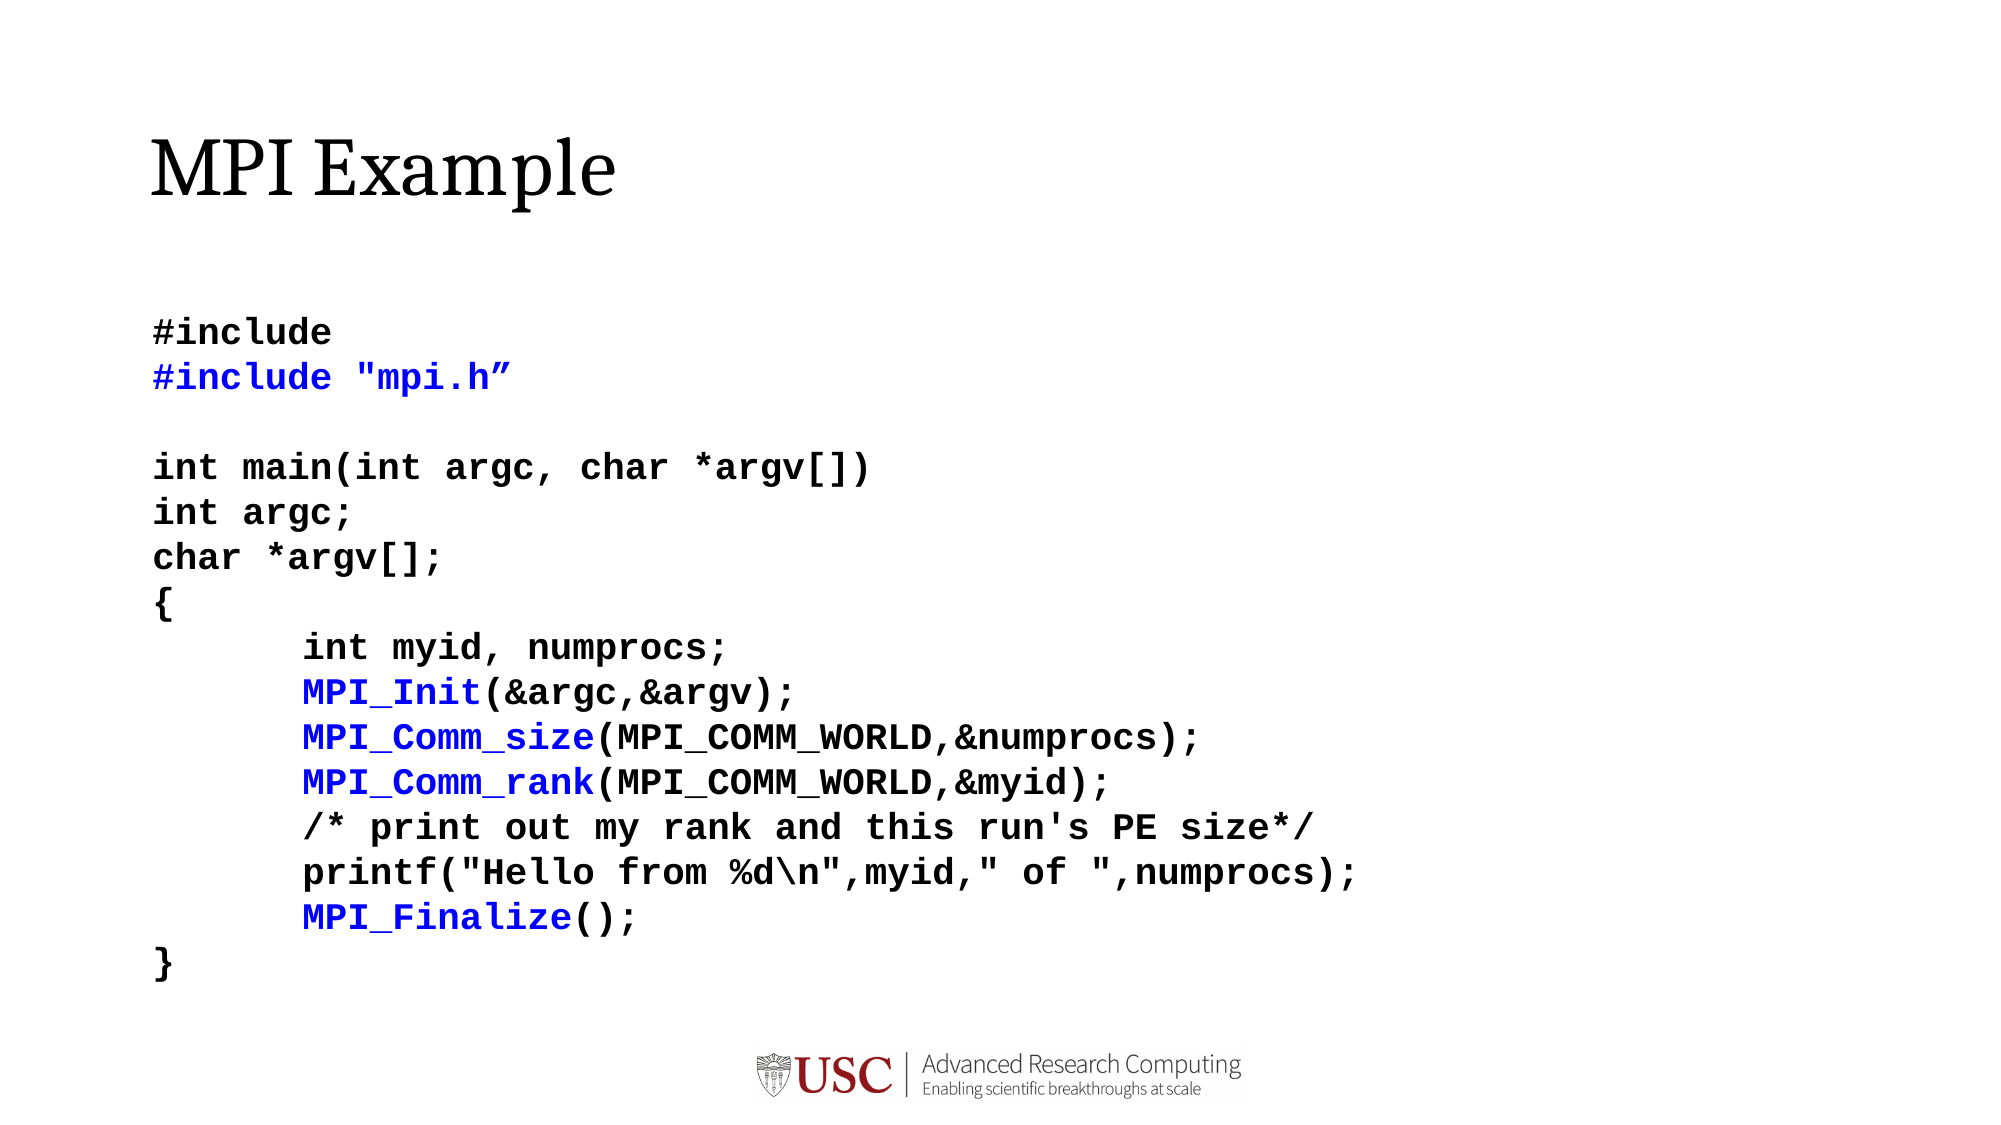

# MPI Example
#include
#include "mpi.h”
int main(int argc, char *argv[])
int argc;
char *argv[];
{
	int myid, numprocs;
	MPI_Init(&argc,&argv);
	MPI_Comm_size(MPI_COMM_WORLD,&numprocs);
	MPI_Comm_rank(MPI_COMM_WORLD,&myid);
	/* print out my rank and this run's PE size*/
	printf("Hello from %d\n",myid," of ",numprocs);
	MPI_Finalize();
}